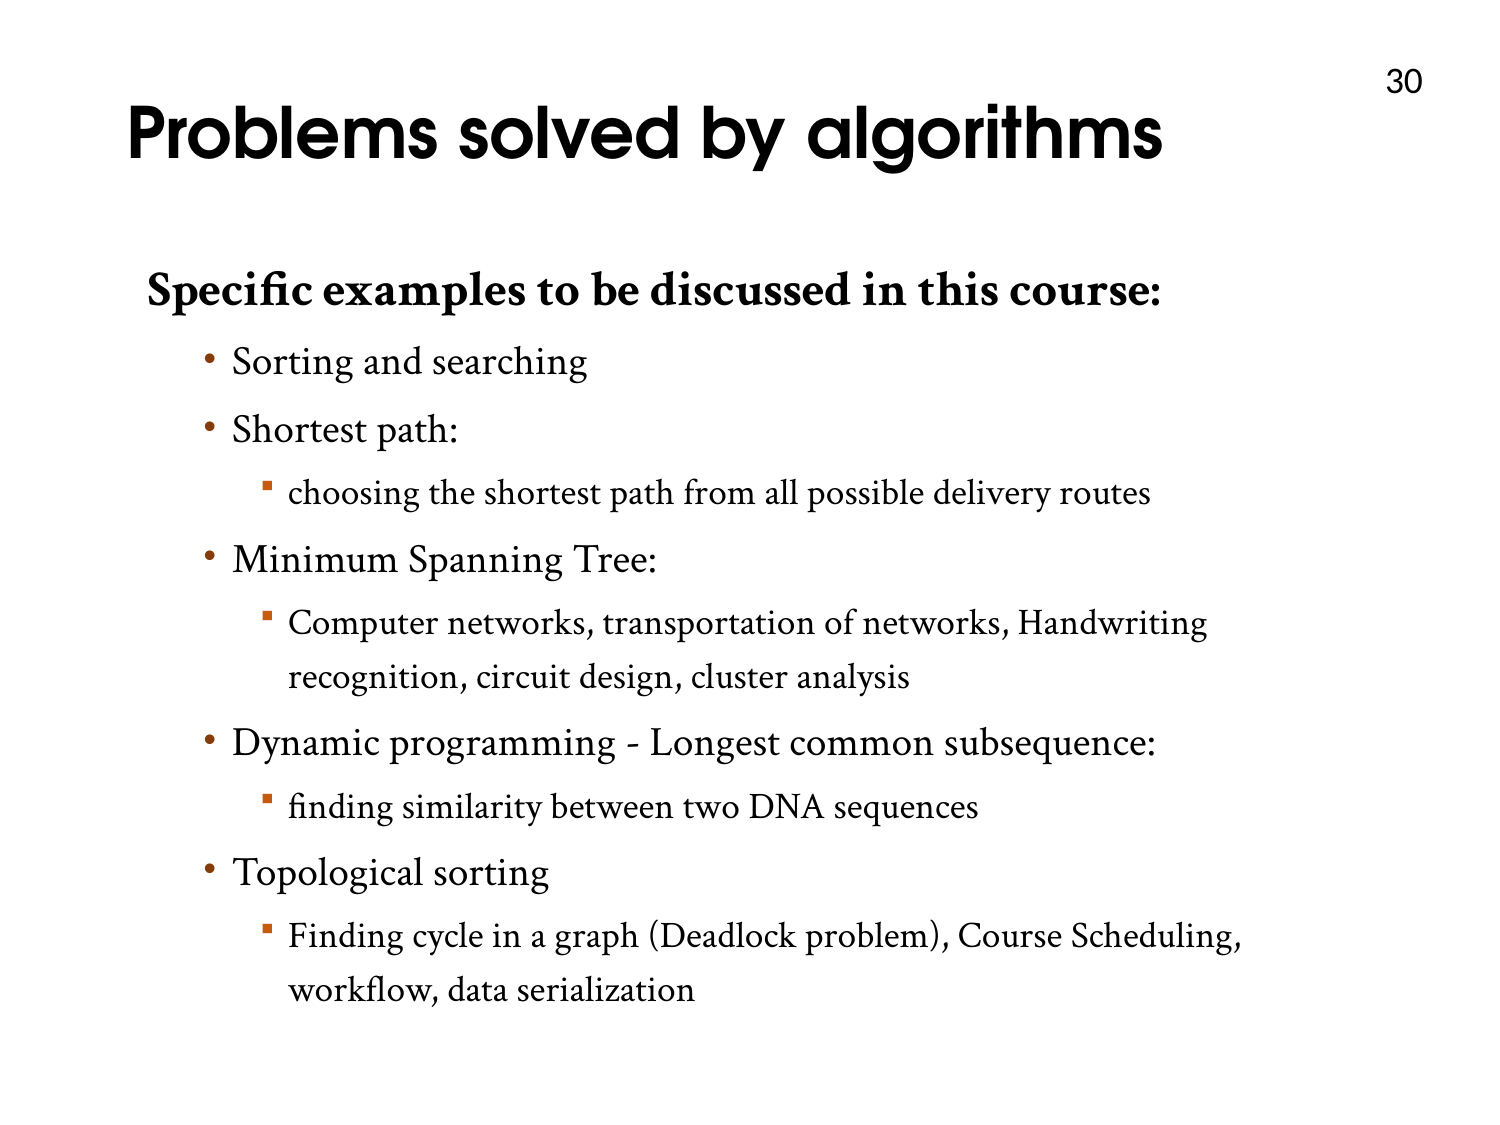

30
# Problems solved by algorithms
Specific examples to be discussed in this course:
Sorting and searching
Shortest path:
choosing the shortest path from all possible delivery routes
Minimum Spanning Tree:
Computer networks, transportation of networks, Handwriting recognition, circuit design, cluster analysis
Dynamic programming - Longest common subsequence:
finding similarity between two DNA sequences
Topological sorting
Finding cycle in a graph (Deadlock problem), Course Scheduling, workflow, data serialization